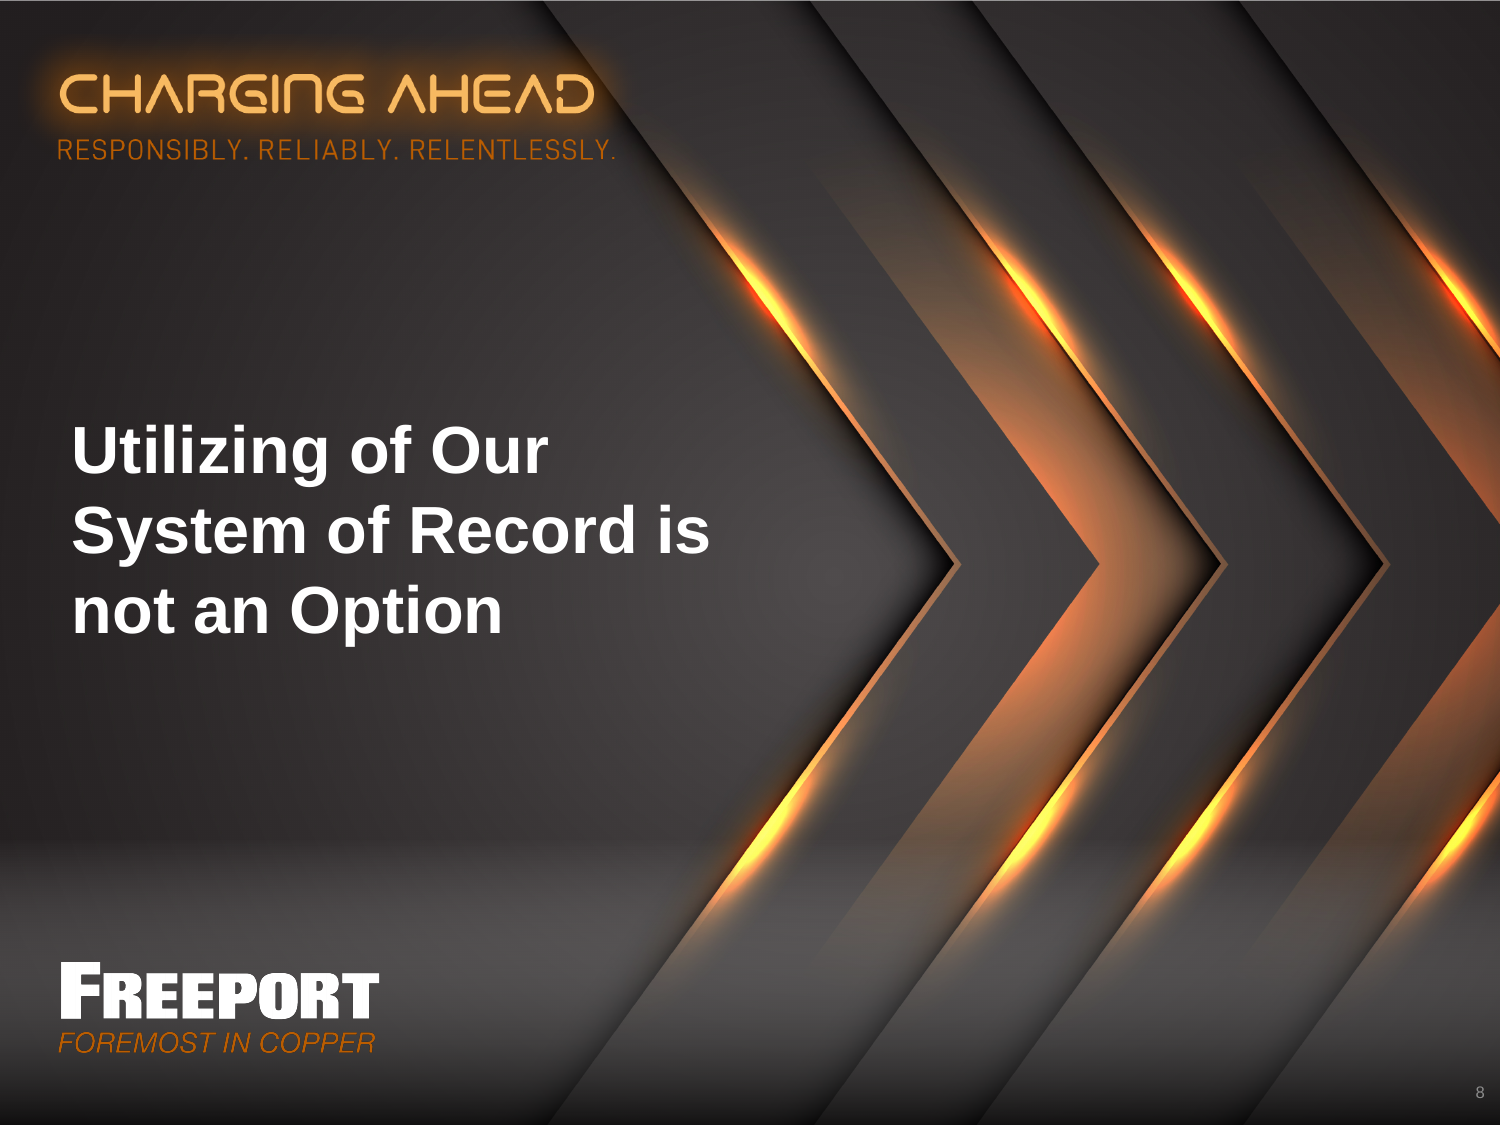

Utilizing of Our System of Record is not an Option
8